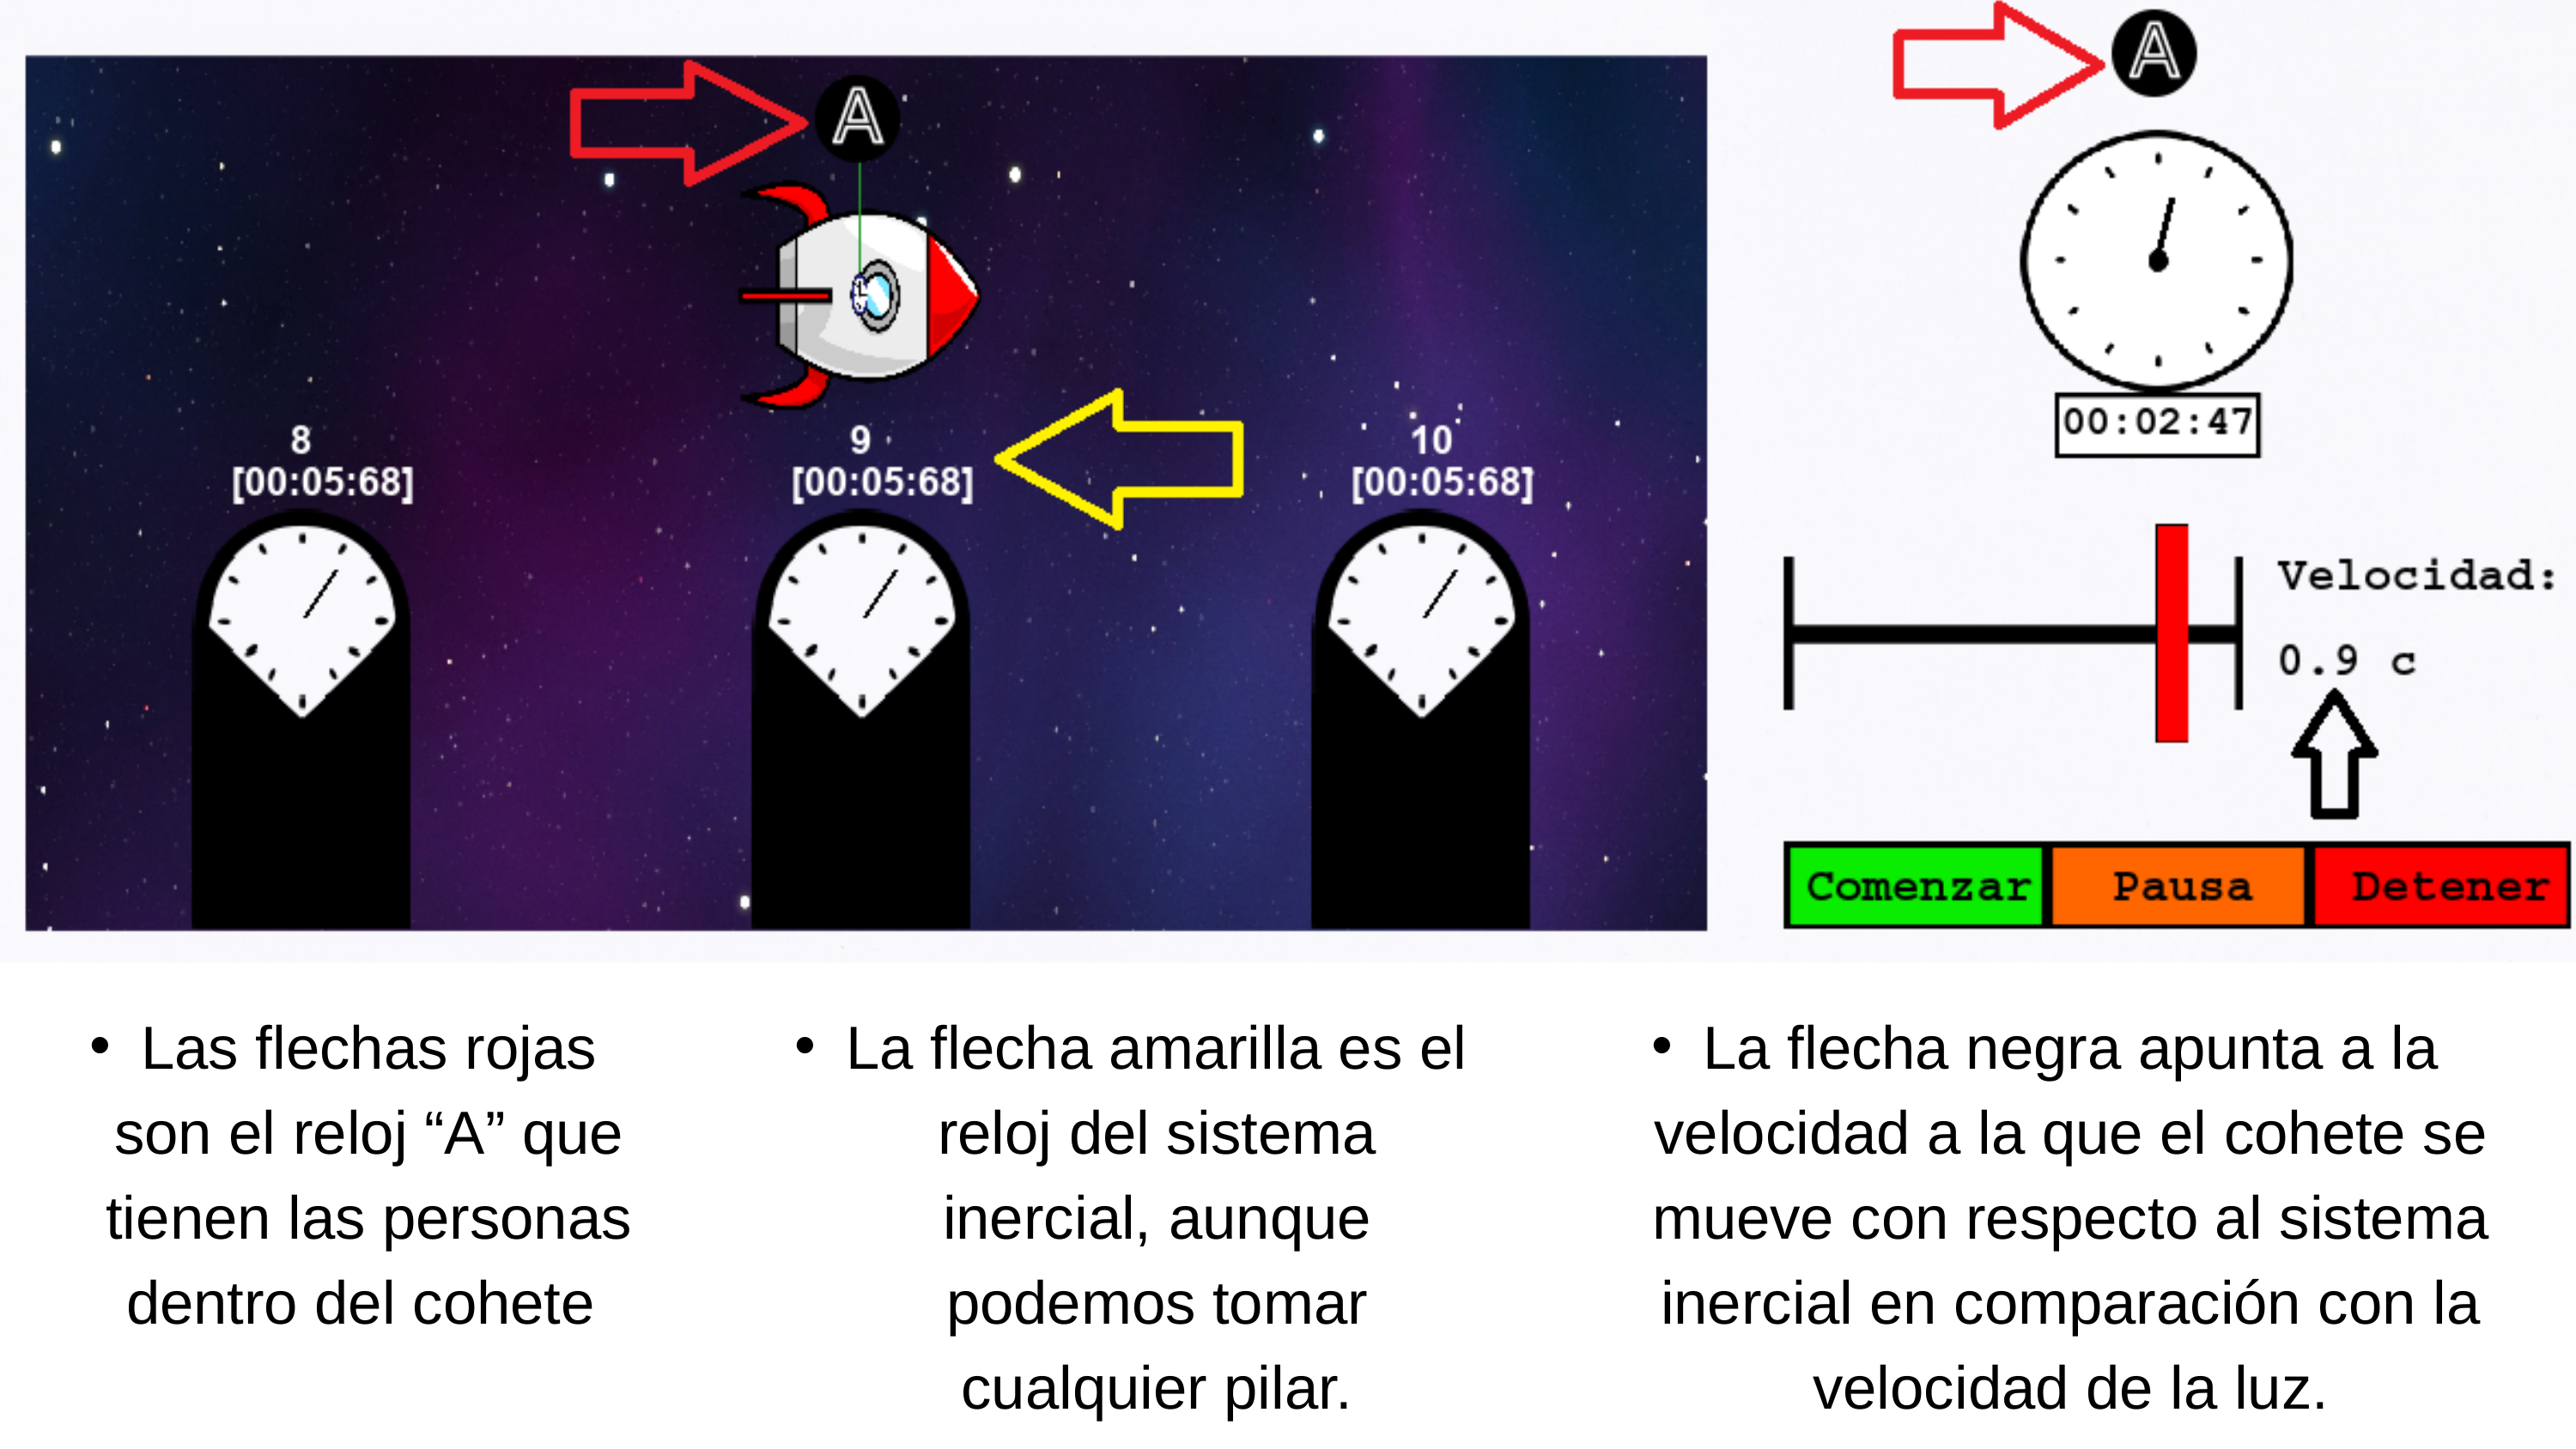

Las flechas rojas son el reloj “A” que tienen las personas dentro del cohete
La flecha amarilla es el reloj del sistema inercial, aunque podemos tomar cualquier pilar.
La flecha negra apunta a la velocidad a la que el cohete se mueve con respecto al sistema inercial en comparación con la velocidad de la luz.